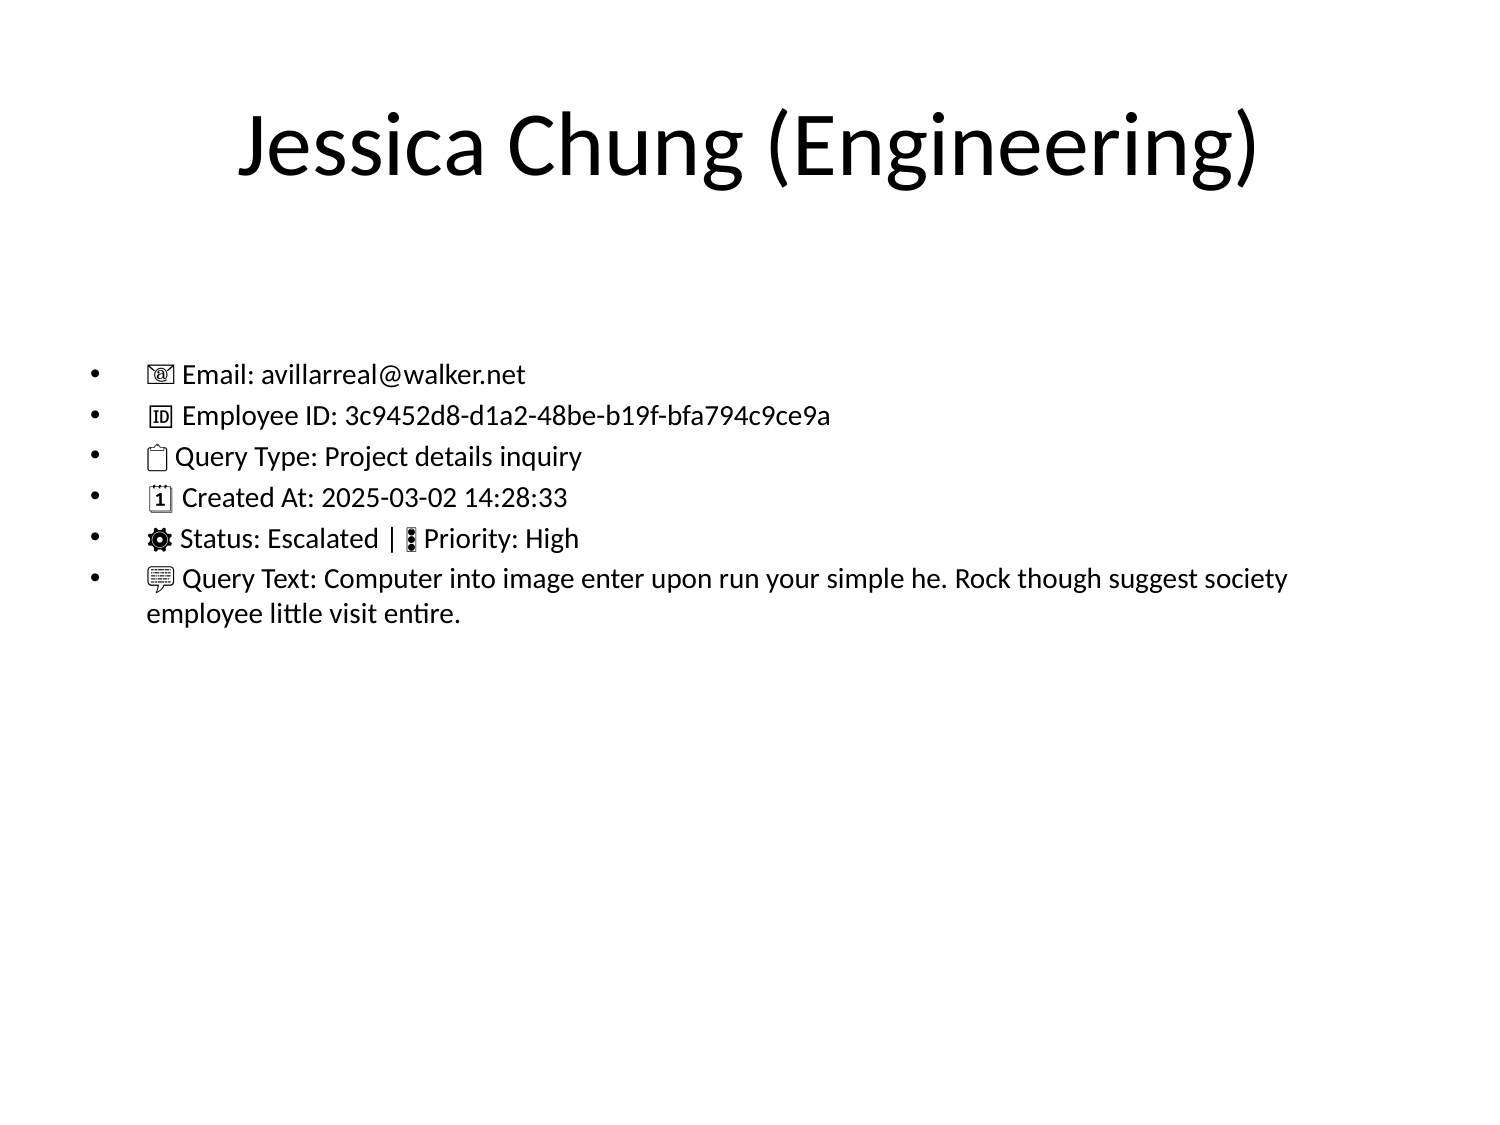

# Jessica Chung (Engineering)

📧 Email: avillarreal@walker.net
🆔 Employee ID: 3c9452d8-d1a2-48be-b19f-bfa794c9ce9a
📋 Query Type: Project details inquiry
🗓 Created At: 2025-03-02 14:28:33
⚙ Status: Escalated | 🚦 Priority: High
💬 Query Text: Computer into image enter upon run your simple he. Rock though suggest society employee little visit entire.